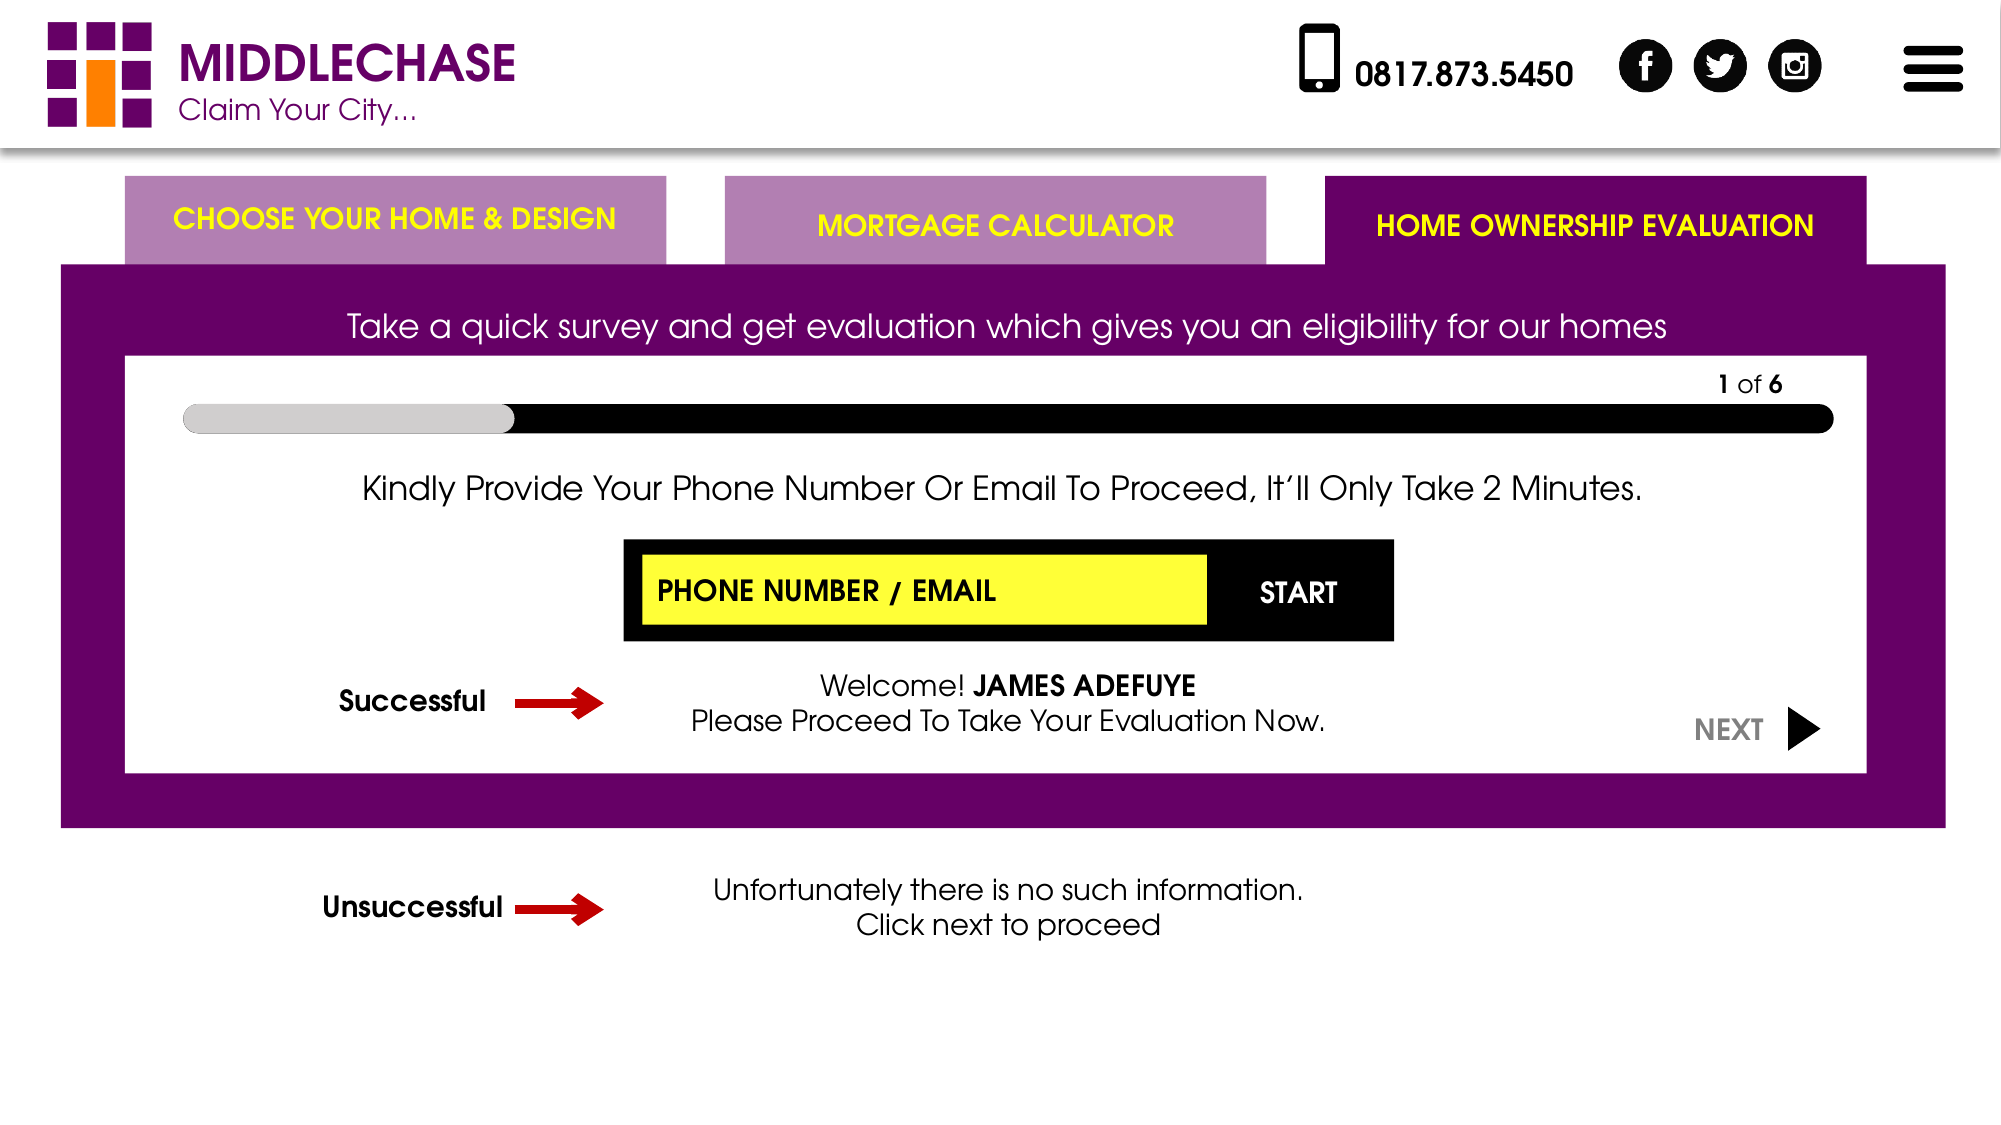

CHOOSE YOUR HOME & DESIGN
MORTGAGE CALCULATOR
HOME OWNERSHIP EVALUATION

Take a quick survey and get evaluation which gives you an eligibility for our homes

1 of 6

Kindly Provide Your Phone Number Or Email To Proceed, It’ll Only Take 2 Minutes.

PHONE NUMBER / EMAIL
START
Welcome! JAMES ADEFUYE
Please Proceed To Take Your Evaluation Now.
Successful
NEXT

Unfortunately there is no such information.
Click next to proceed
Unsuccessful